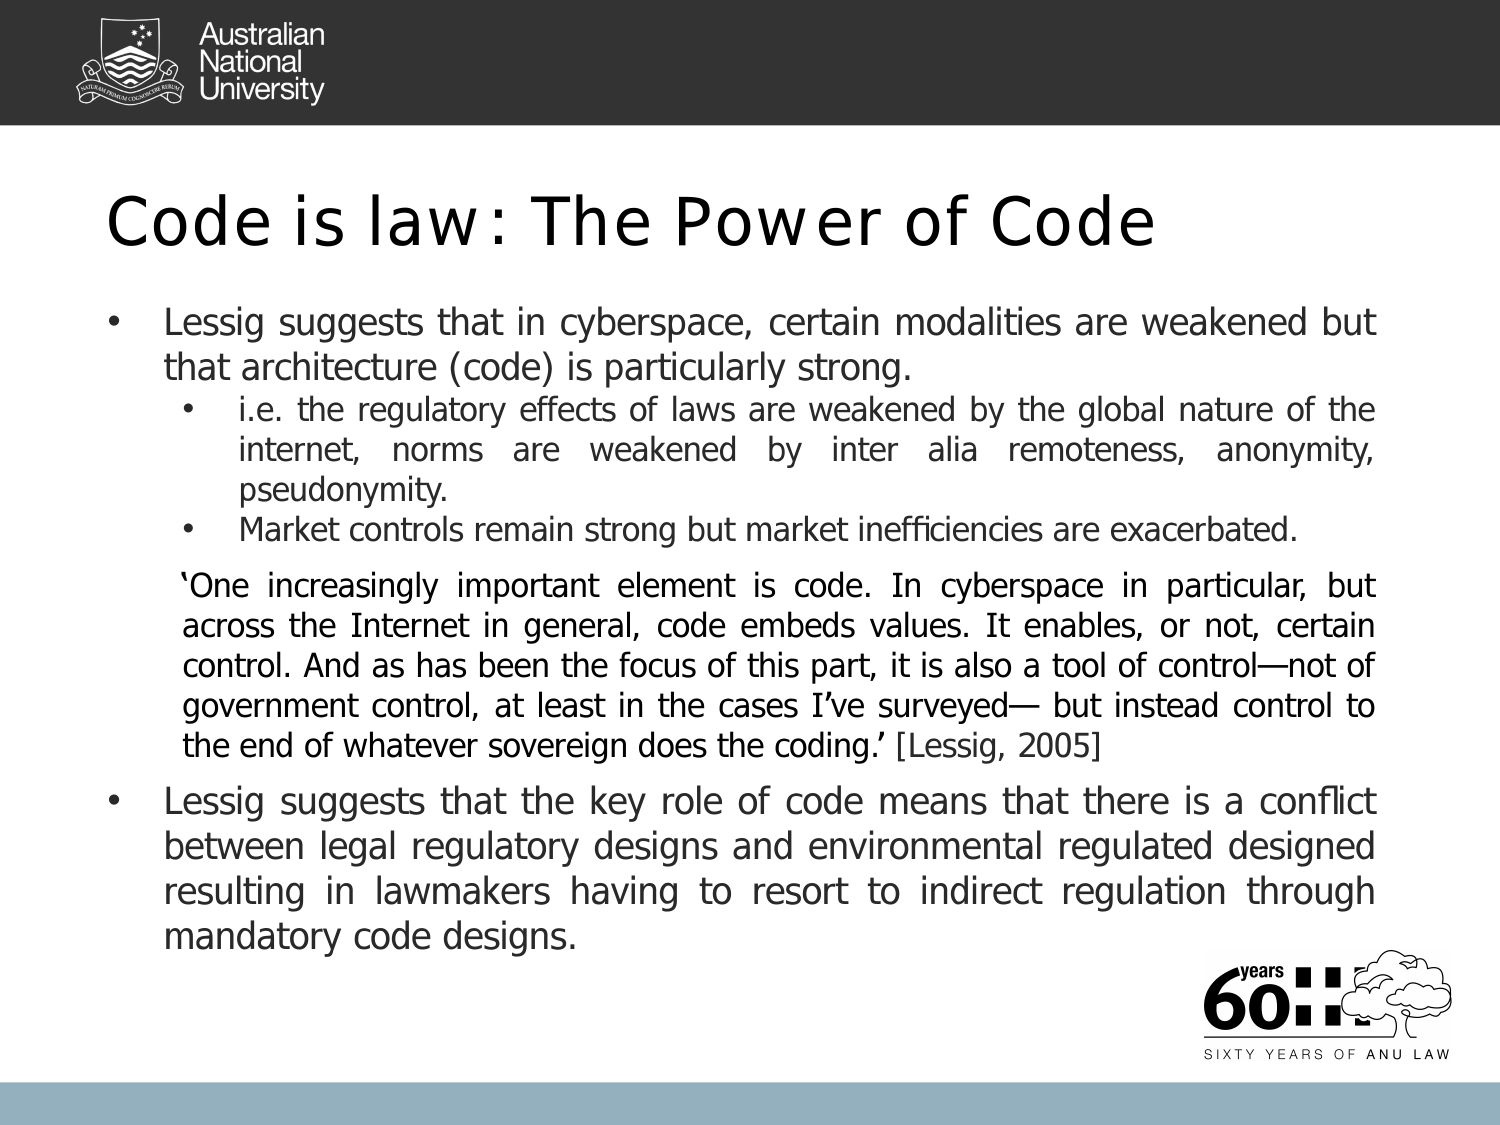

# Code is law: The Power of Code
Lessig suggests that in cyberspace, certain modalities are weakened but that architecture (code) is particularly strong.
i.e. the regulatory effects of laws are weakened by the global nature of the internet, norms are weakened by inter alia remoteness, anonymity, pseudonymity.
Market controls remain strong but market inefficiencies are exacerbated.
‘One increasingly important element is code. In cyberspace in particular, but across the Internet in general, code embeds values. It enables, or not, certain control. And as has been the focus of this part, it is also a tool of control—not of government control, at least in the cases I’ve surveyed— but instead control to the end of whatever sovereign does the coding.’ [Lessig, 2005]
Lessig suggests that the key role of code means that there is a conflict between legal regulatory designs and environmental regulated designed resulting in lawmakers having to resort to indirect regulation through mandatory code designs.